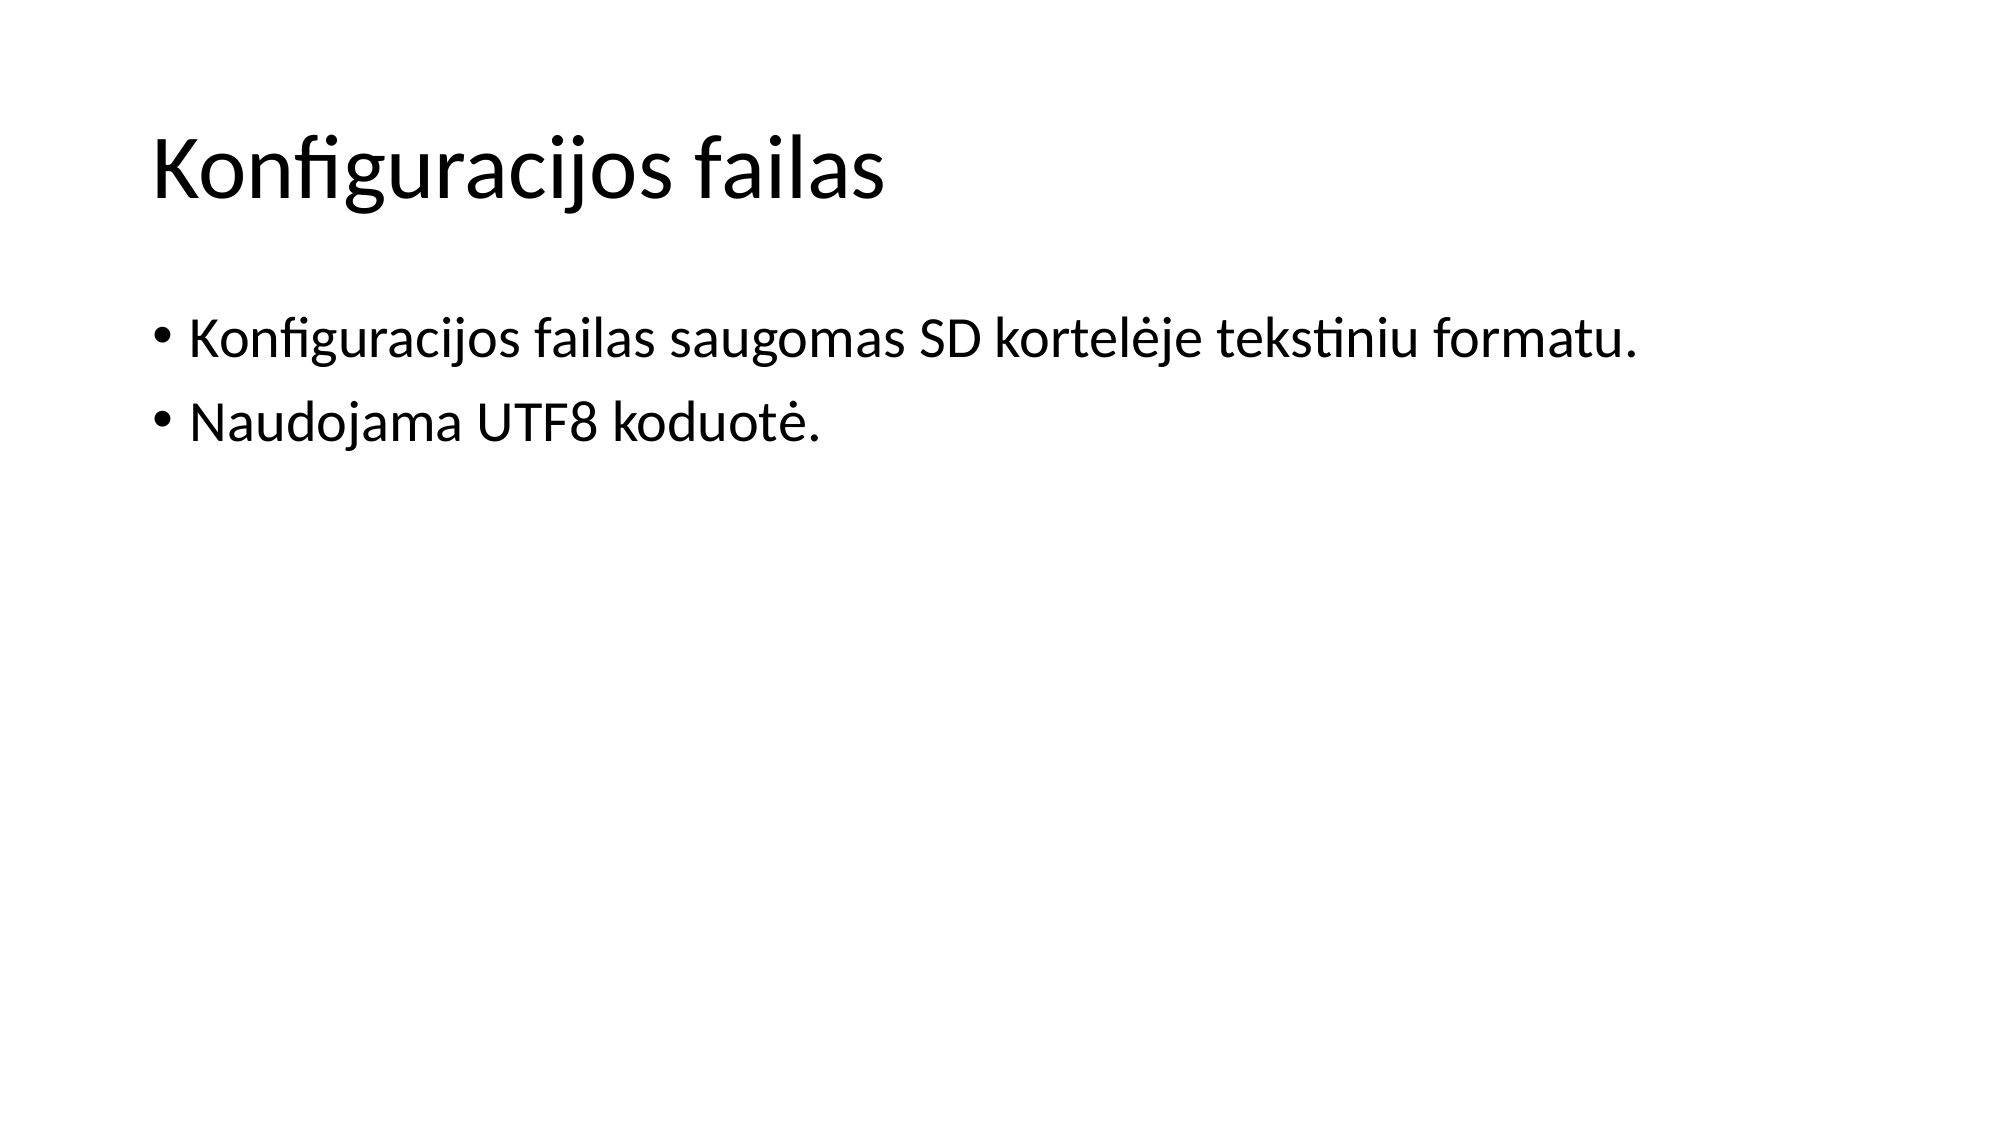

# Konfiguracijos failas
Konfiguracijos failas saugomas SD kortelėje tekstiniu formatu.
Naudojama UTF8 koduotė.